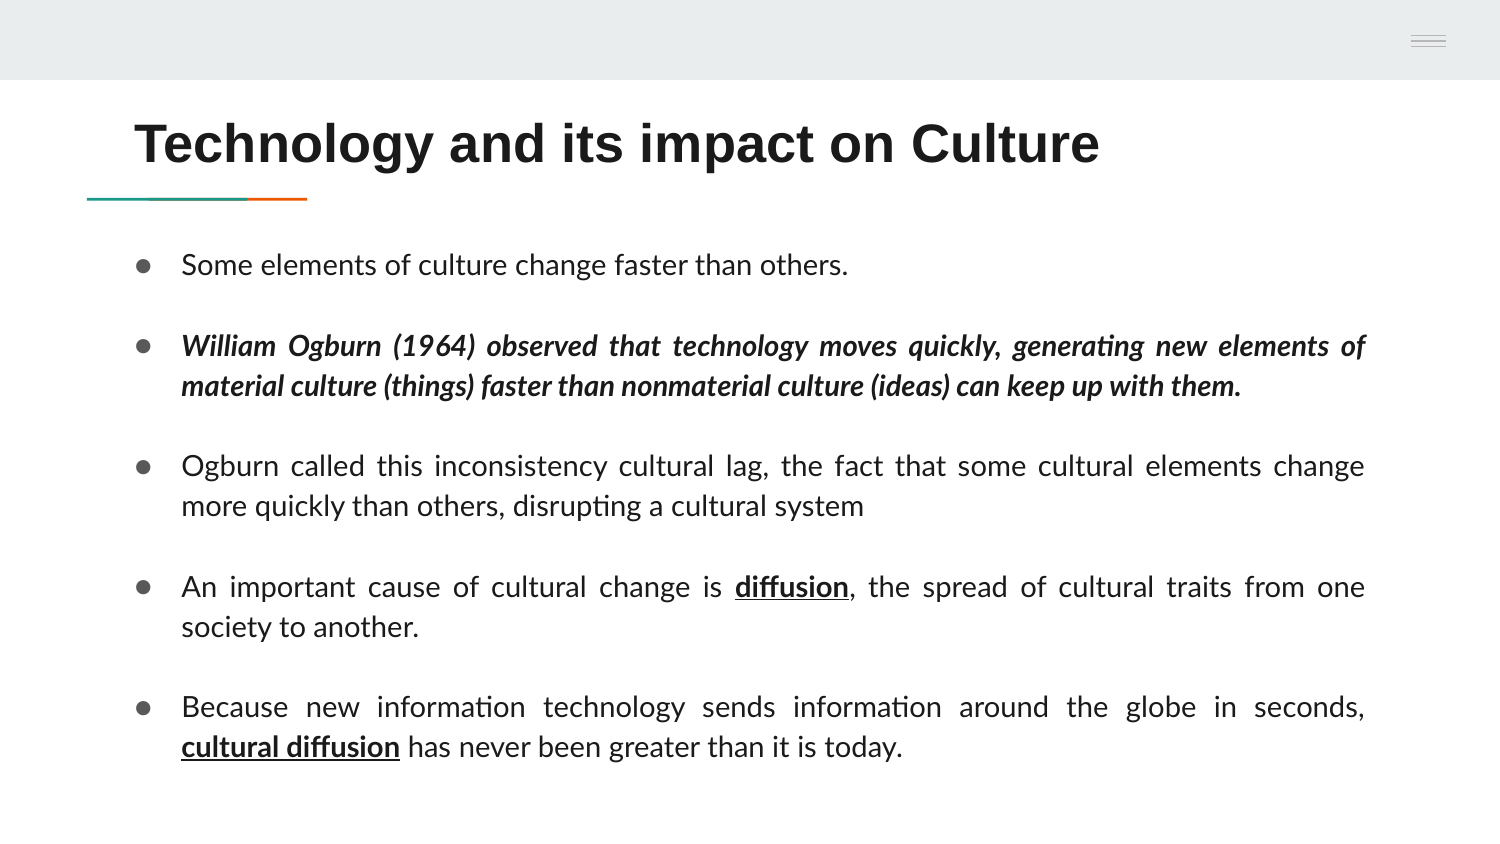

# Technology and its impact on Culture
Some elements of culture change faster than others.

William Ogburn (1964) observed that technology moves quickly, generating new elements of material culture (things) faster than nonmaterial culture (ideas) can keep up with them.

Ogburn called this inconsistency cultural lag, the fact that some cultural elements change more quickly than others, disrupting a cultural system

An important cause of cultural change is diffusion, the spread of cultural traits from one society to another.

Because new information technology sends information around the globe in seconds, cultural diffusion has never been greater than it is today.